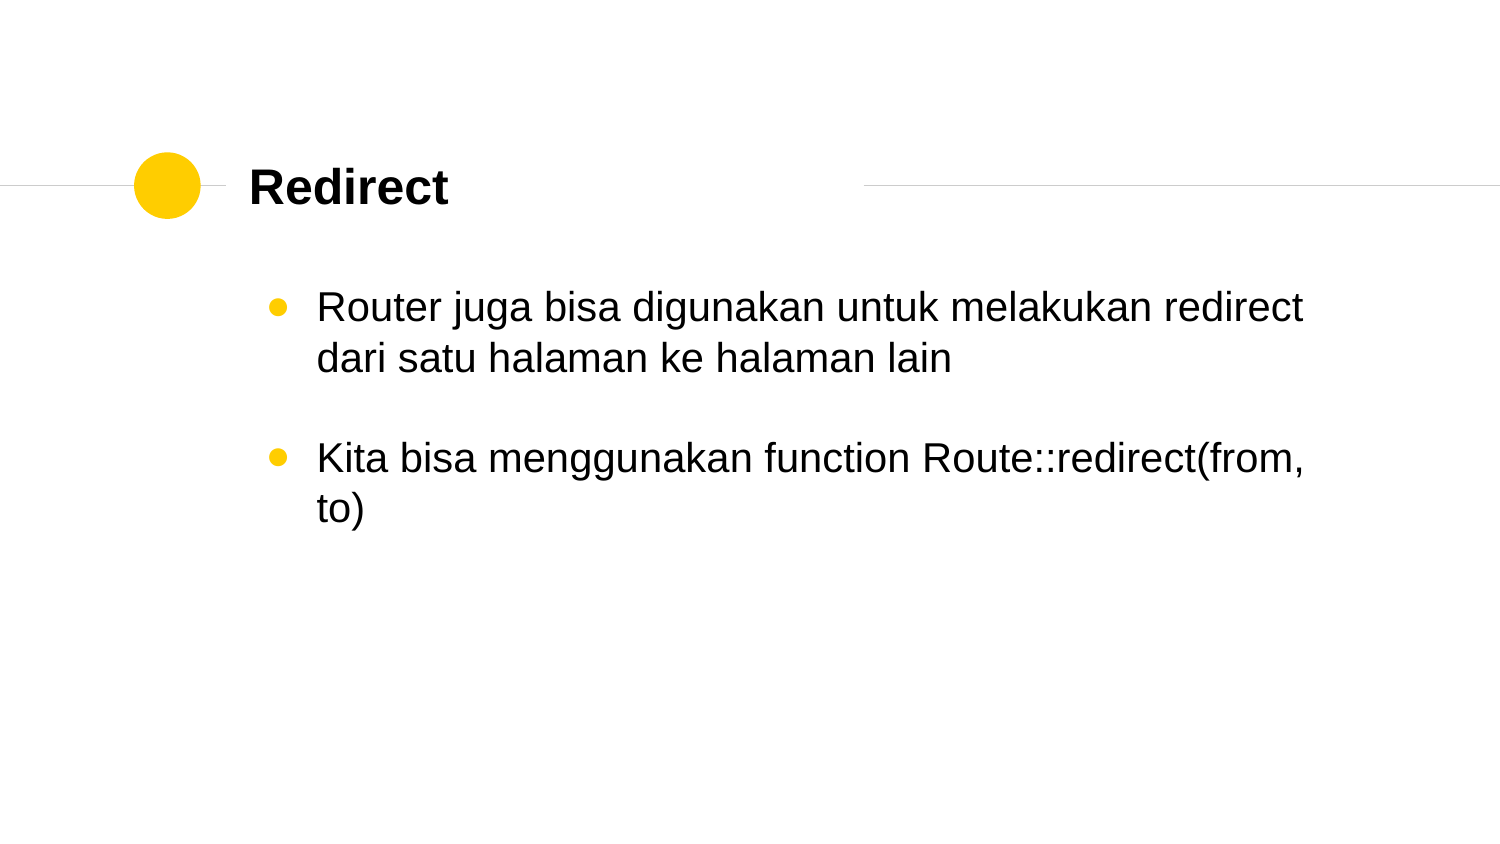

# Redirect
Router juga bisa digunakan untuk melakukan redirect dari satu halaman ke halaman lain

Kita bisa menggunakan function Route::redirect(from, to)